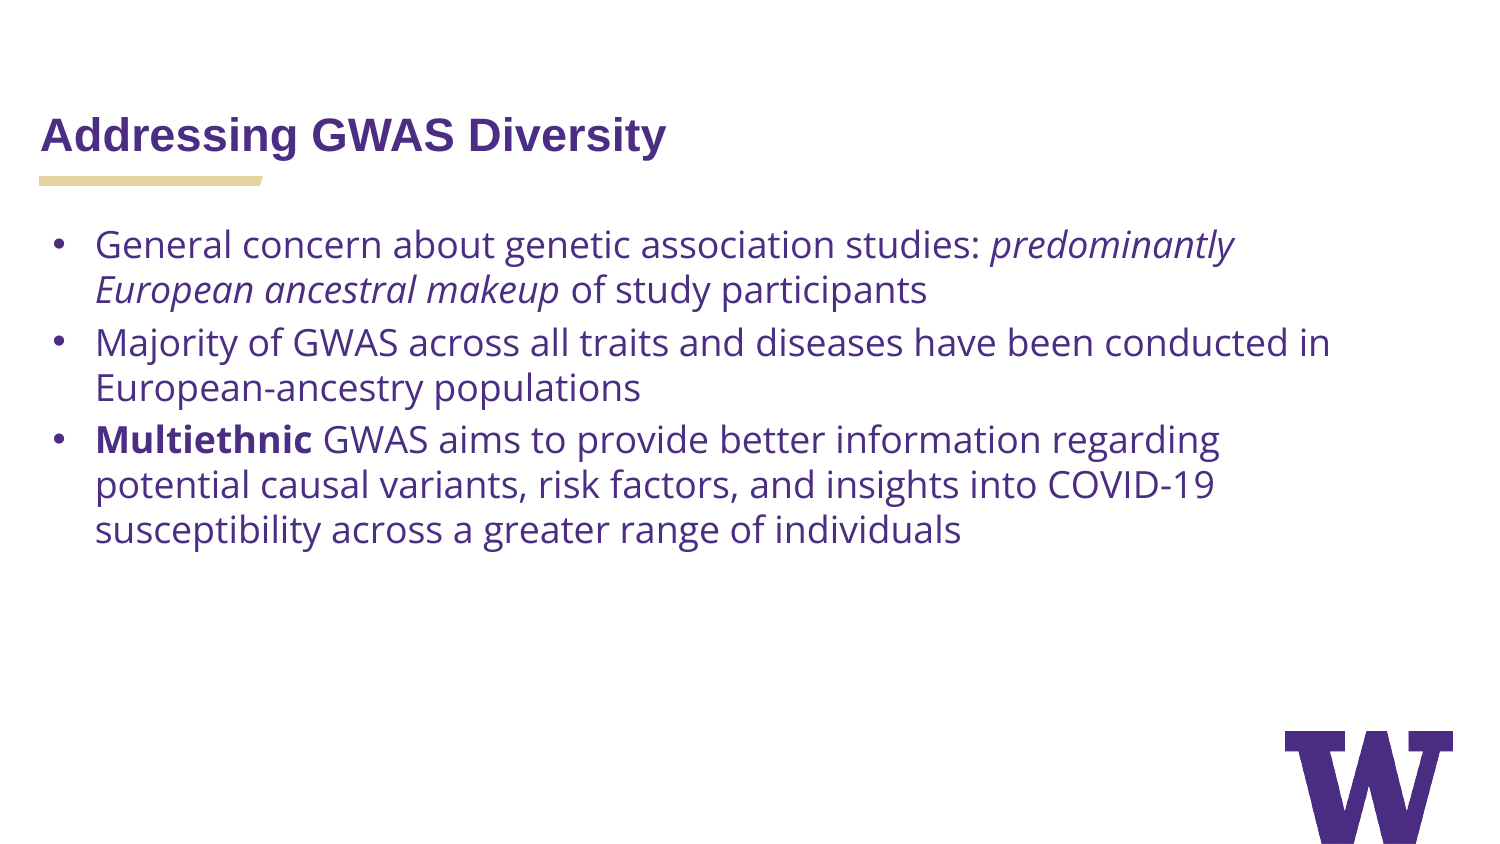

# Addressing GWAS Diversity
General concern about genetic association studies: predominantly European ancestral makeup of study participants
Majority of GWAS across all traits and diseases have been conducted in European-ancestry populations
Multiethnic GWAS aims to provide better information regarding potential causal variants, risk factors, and insights into COVID-19 susceptibility across a greater range of individuals